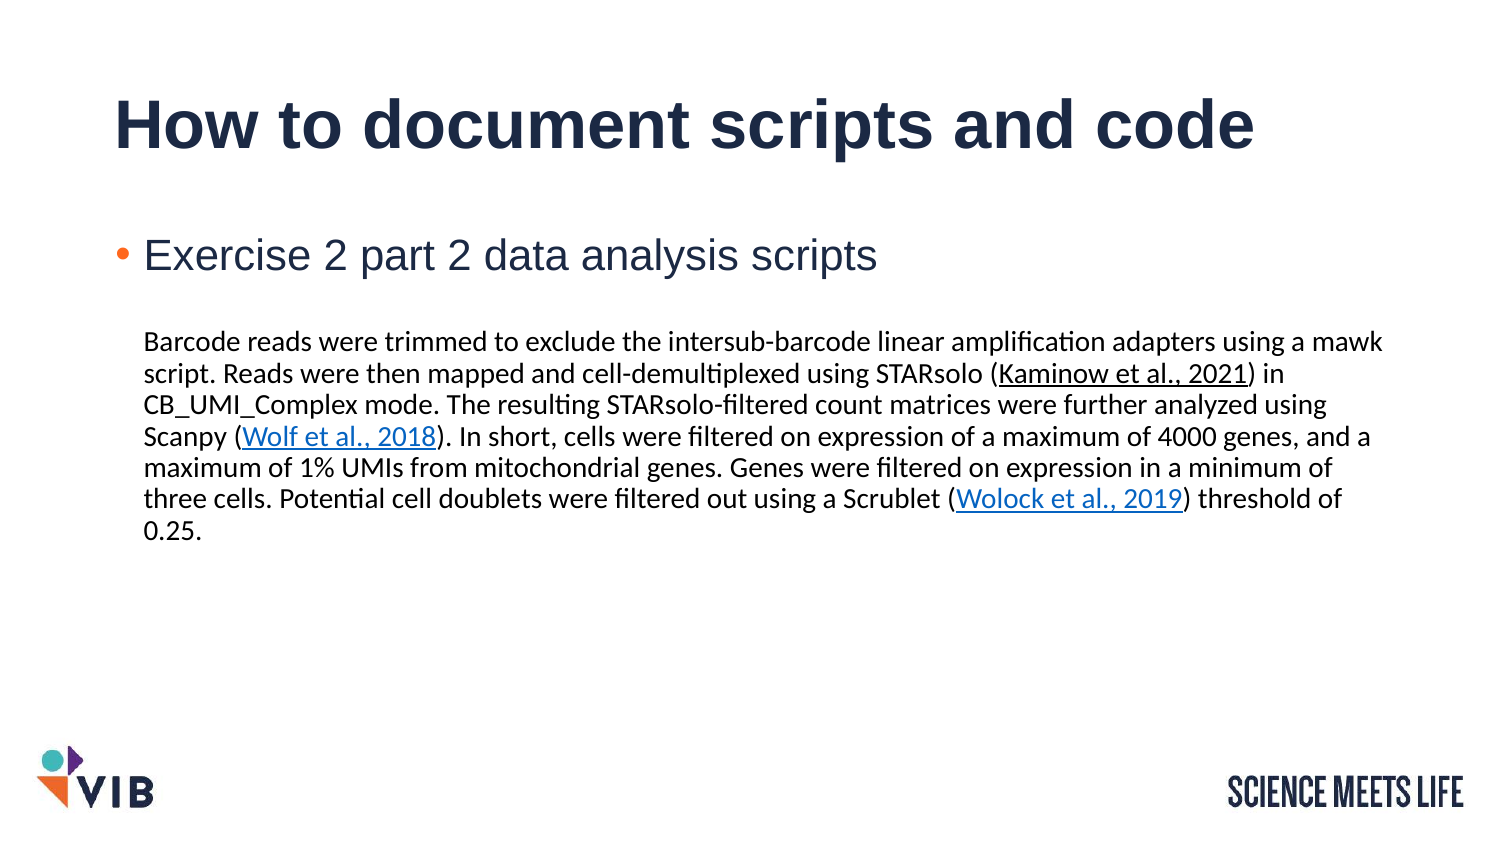

# How to document scripts and code
Exercise 2 part 2 data analysis scripts
Barcode reads were trimmed to exclude the intersub-barcode linear amplification adapters using a mawk script. Reads were then mapped and cell-demultiplexed using STARsolo (Kaminow et al., 2021) in CB_UMI_Complex mode. The resulting STARsolo-filtered count matrices were further analyzed using Scanpy (Wolf et al., 2018). In short, cells were filtered on expression of a maximum of 4000 genes, and a maximum of 1% UMIs from mitochondrial genes. Genes were filtered on expression in a minimum of three cells. Potential cell doublets were filtered out using a Scrublet (Wolock et al., 2019) threshold of 0.25.